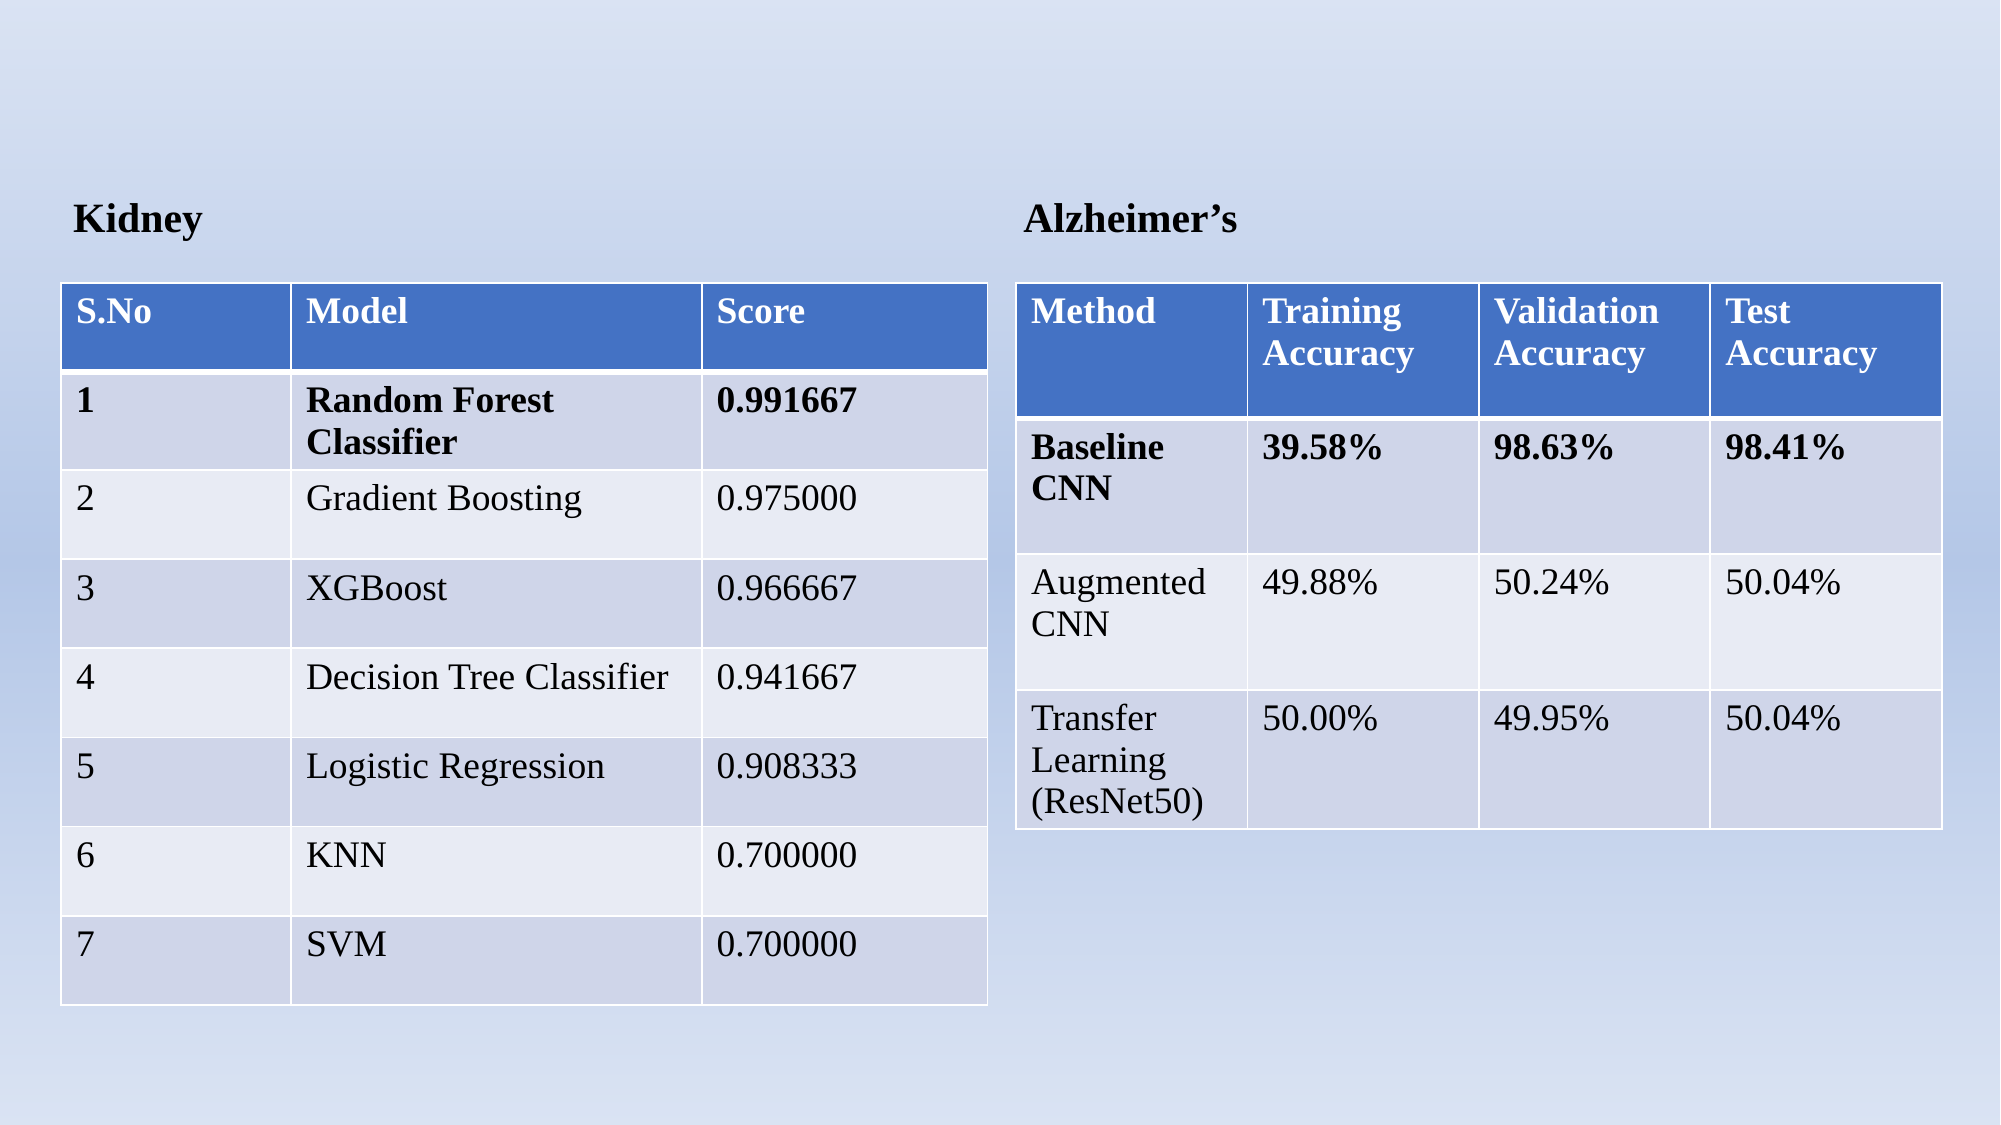

# Kidney				           		     Alzheimer’s
| S.No | Model | Score |
| --- | --- | --- |
| 1 | Random Forest Classifier | 0.991667 |
| 2 | Gradient Boosting | 0.975000 |
| 3 | XGBoost | 0.966667 |
| 4 | Decision Tree Classifier | 0.941667 |
| 5 | Logistic Regression | 0.908333 |
| 6 | KNN | 0.700000 |
| 7 | SVM | 0.700000 |
| Method | Training Accuracy | Validation Accuracy | Test Accuracy |
| --- | --- | --- | --- |
| Baseline CNN | 39.58% | 98.63% | 98.41% |
| Augmented CNN | 49.88% | 50.24% | 50.04% |
| Transfer Learning (ResNet50) | 50.00% | 49.95% | 50.04% |